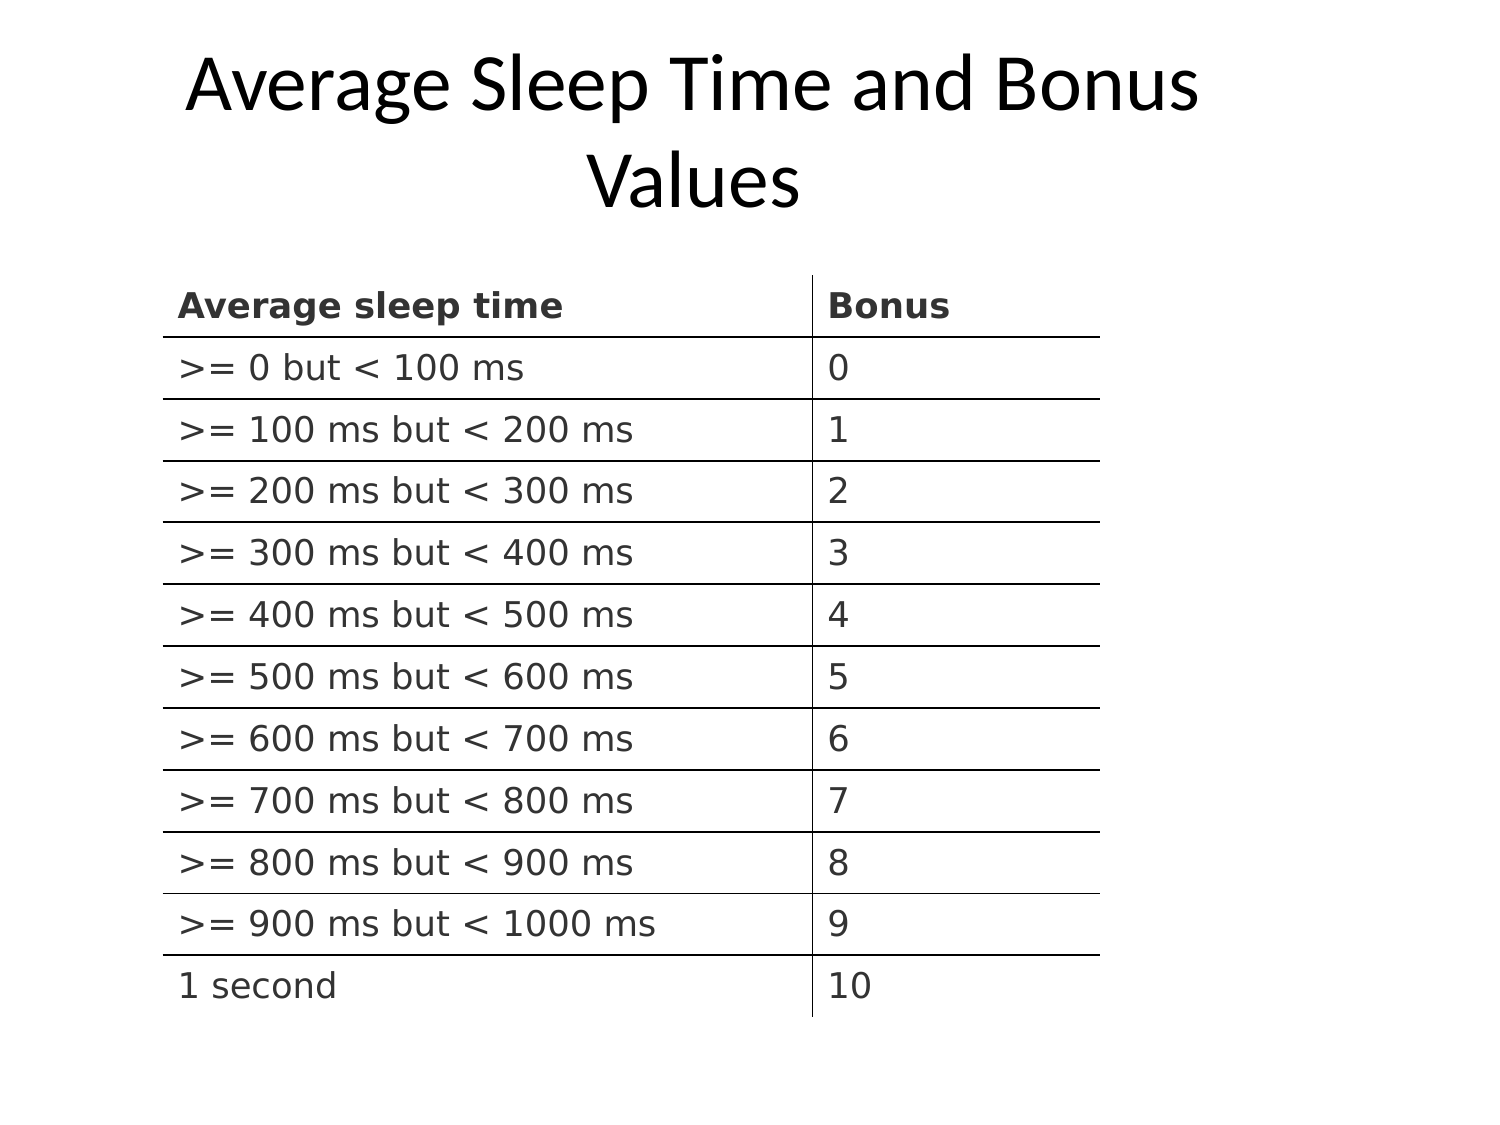

# Average Sleep Time and Bonus Values
| Average sleep time | Bonus |
| --- | --- |
| >= 0 but < 100 ms | 0 |
| >= 100 ms but < 200 ms | 1 |
| >= 200 ms but < 300 ms | 2 |
| >= 300 ms but < 400 ms | 3 |
| >= 400 ms but < 500 ms | 4 |
| >= 500 ms but < 600 ms | 5 |
| >= 600 ms but < 700 ms | 6 |
| >= 700 ms but < 800 ms | 7 |
| >= 800 ms but < 900 ms | 8 |
| >= 900 ms but < 1000 ms | 9 |
| 1 second | 10 |